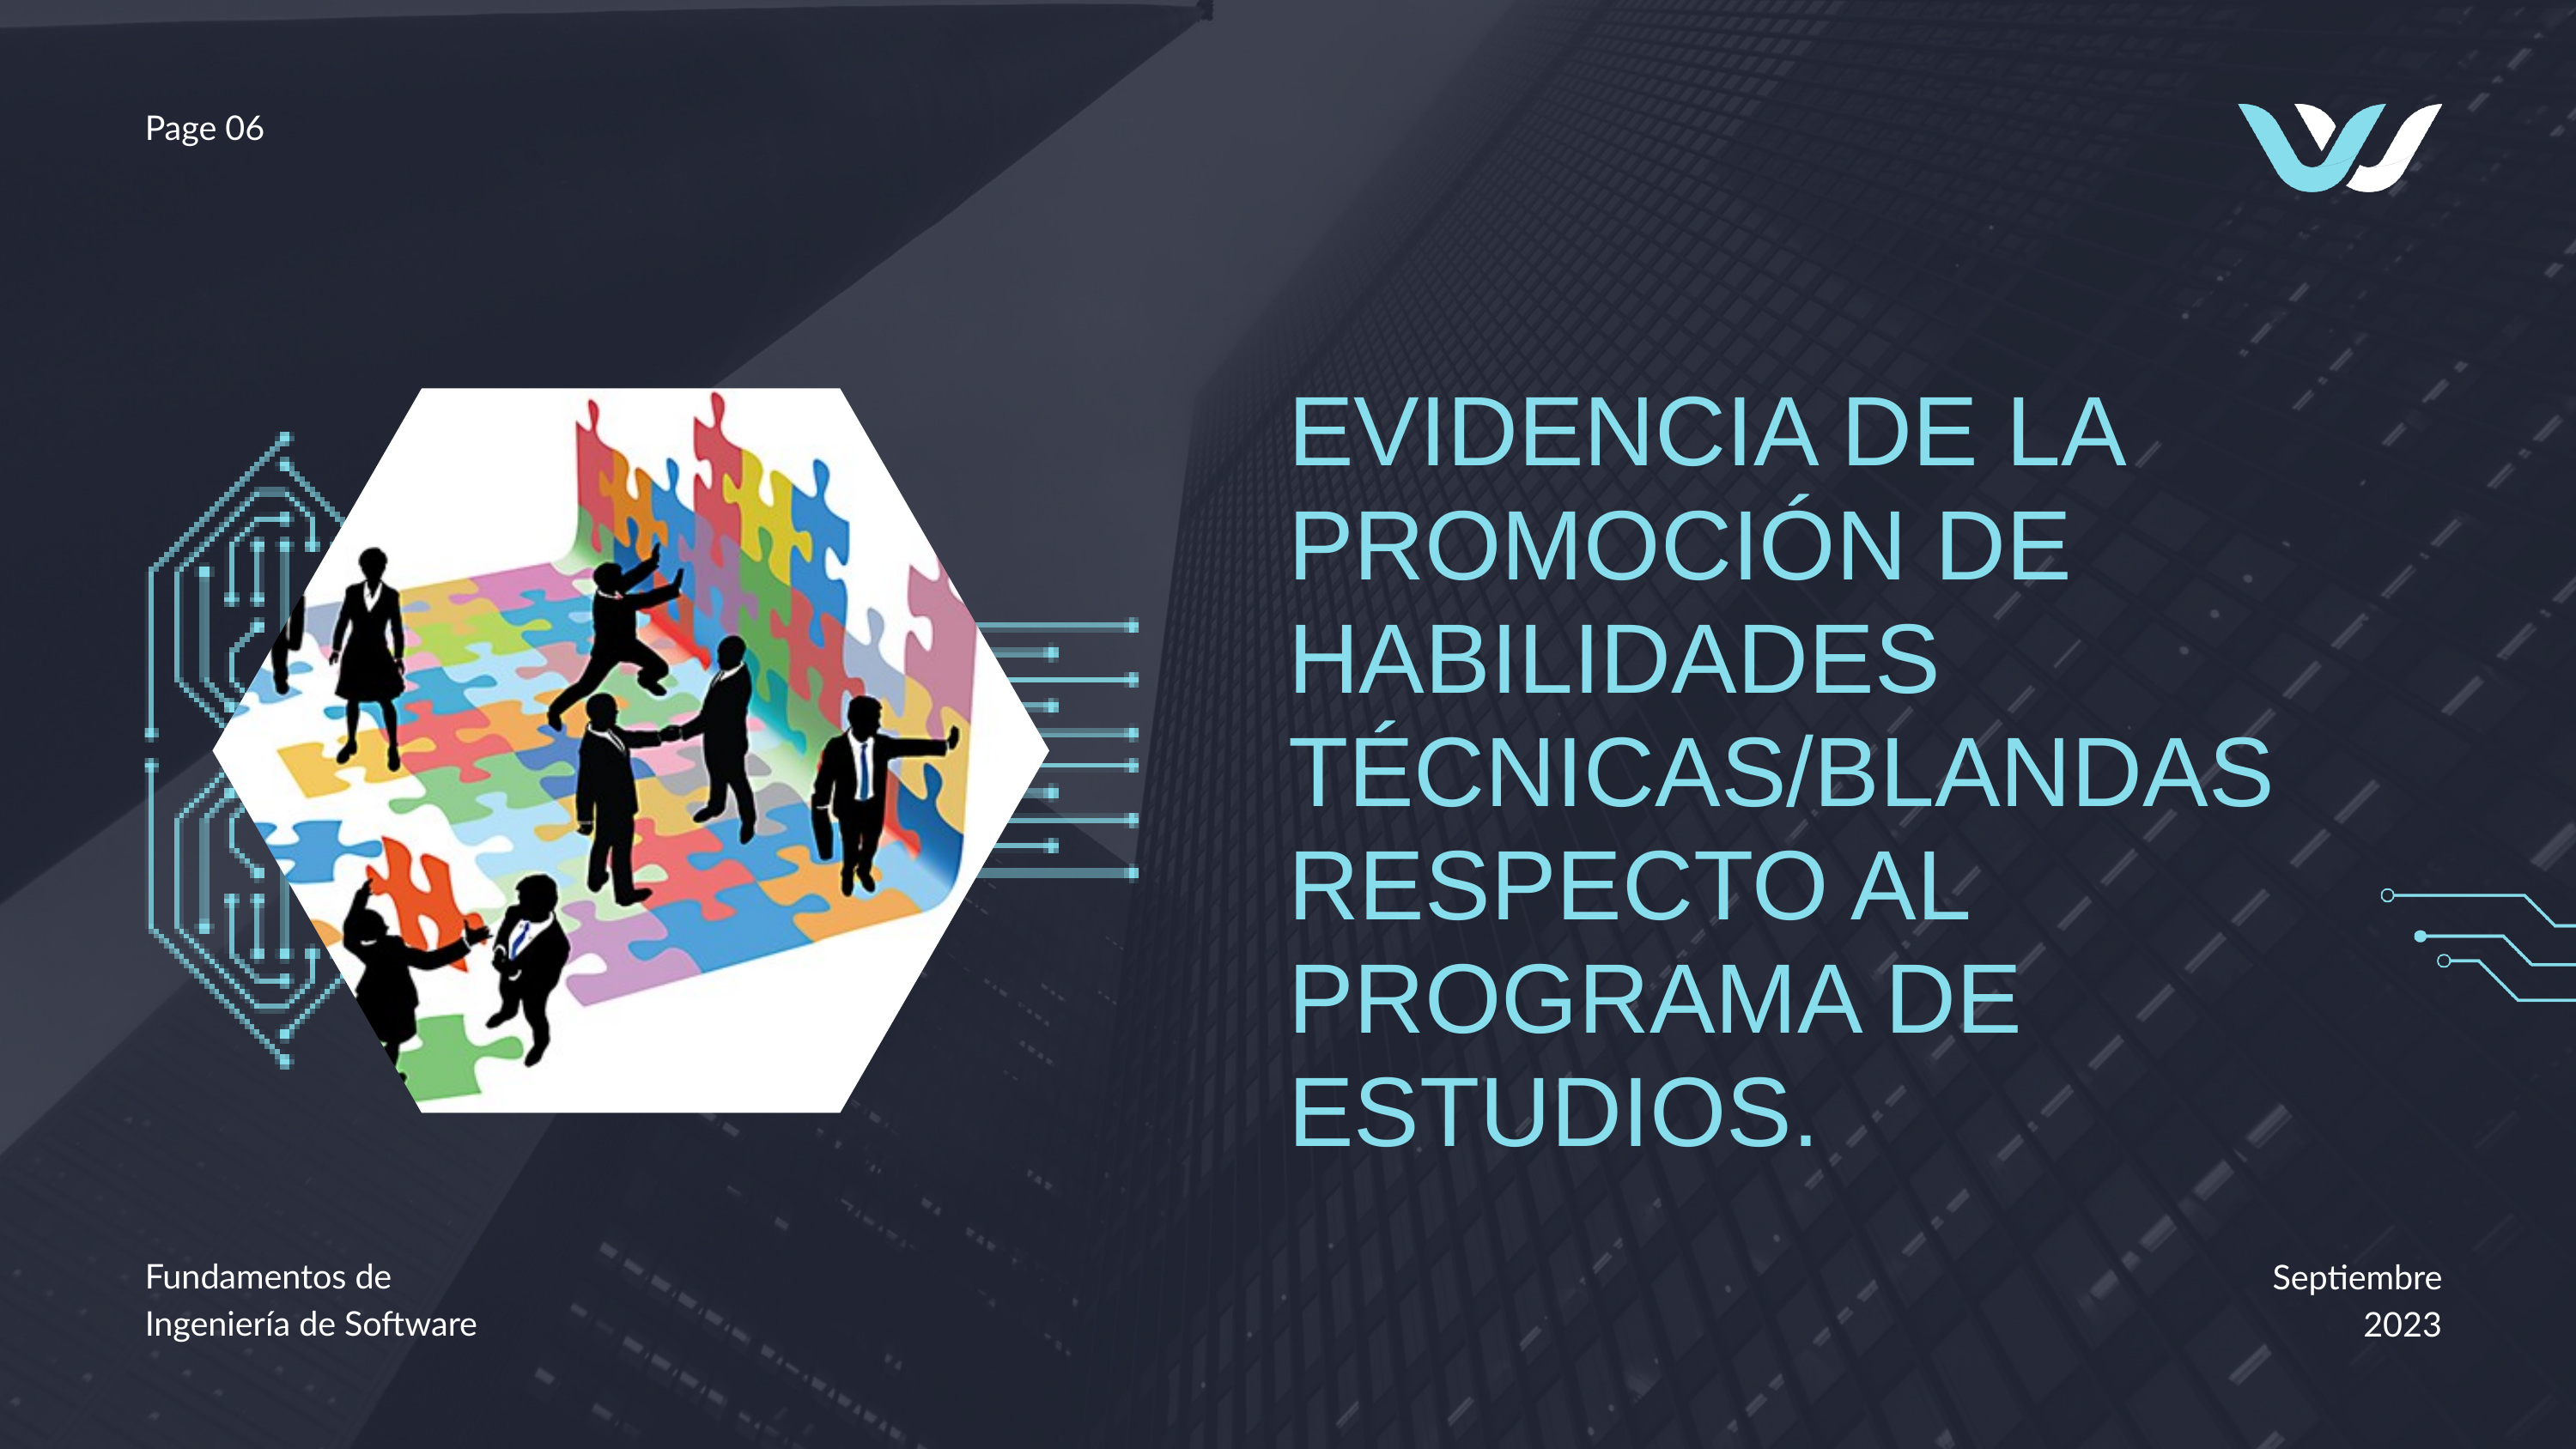

Page 06

EVIDENCIA DE LA PROMOCIÓN DE HABILIDADES TÉCNICAS/BLANDAS RESPECTO AL PROGRAMA DE ESTUDIOS.

Fundamentos de
Ingeniería de Software

Septiembre
2023